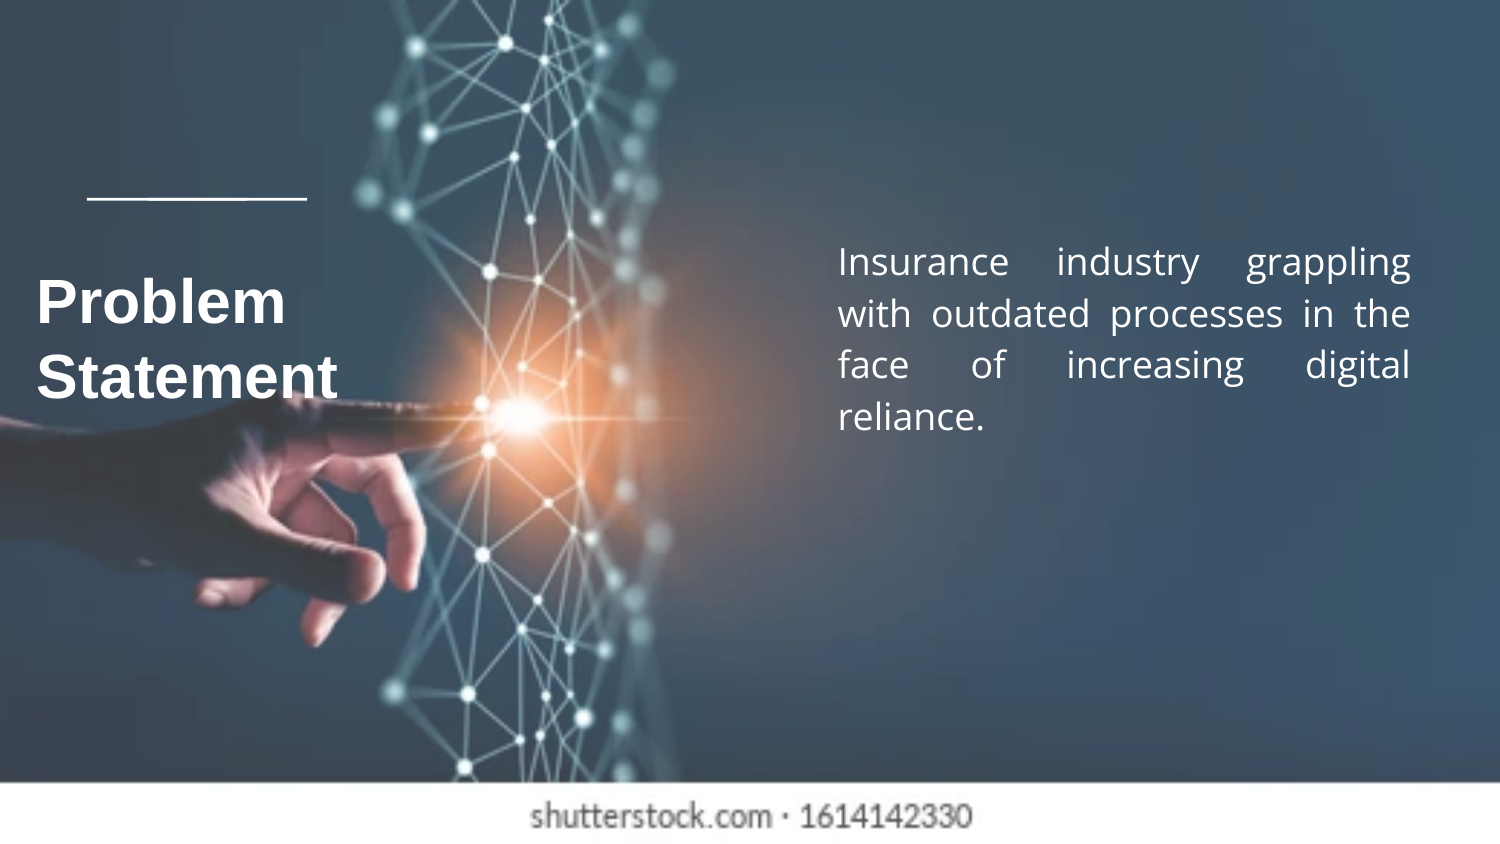

# Problem Statement
Insurance industry grappling with outdated processes in the face of increasing digital reliance.